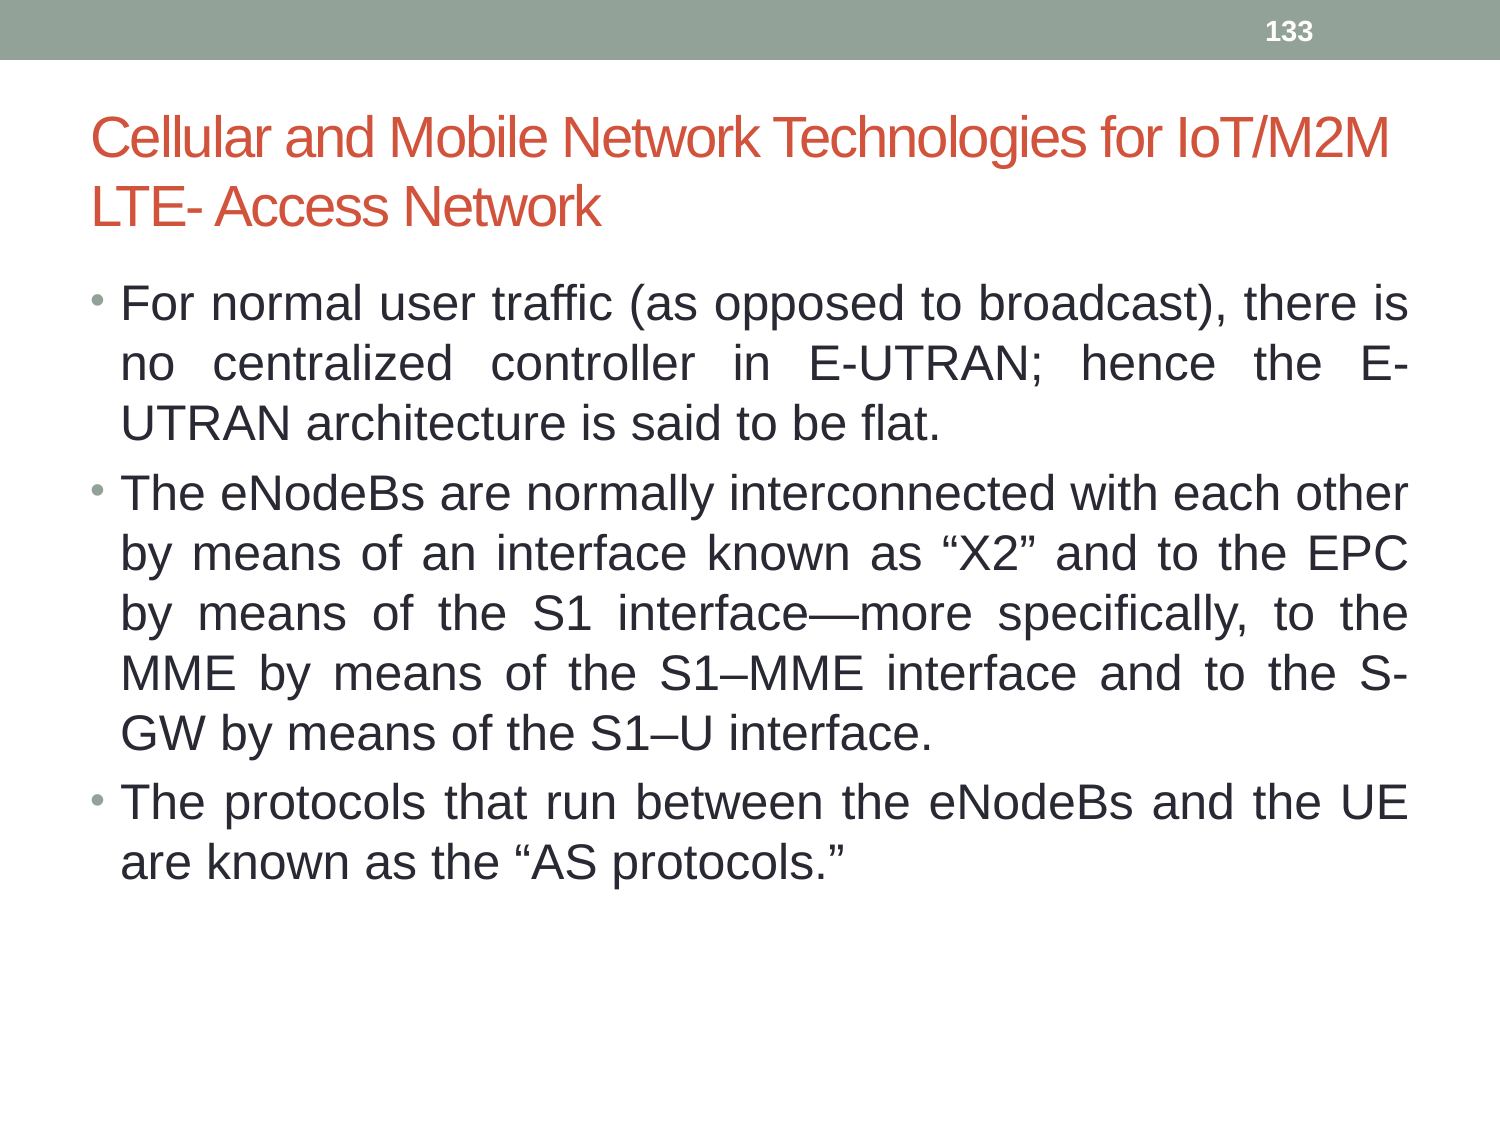

133
# Cellular and Mobile Network Technologies for IoT/M2M LTE- Access Network
For normal user traffic (as opposed to broadcast), there is no centralized controller in E-UTRAN; hence the E-UTRAN architecture is said to be flat.
The eNodeBs are normally interconnected with each other by means of an interface known as “X2” and to the EPC by means of the S1 interface—more specifically, to the MME by means of the S1–MME interface and to the S-GW by means of the S1–U interface.
The protocols that run between the eNodeBs and the UE are known as the “AS protocols.”